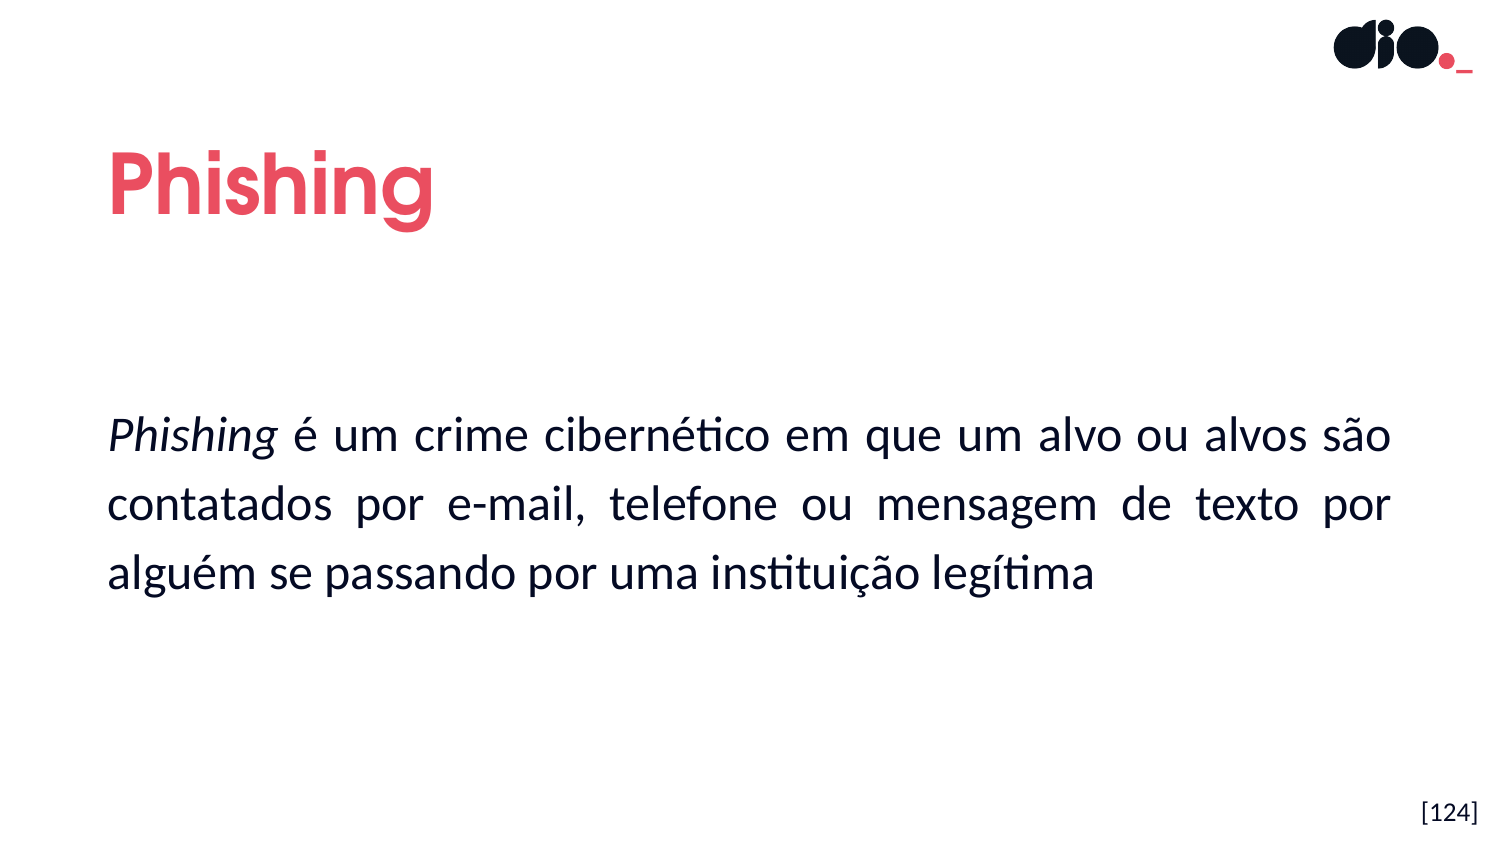

Phishing
Phishing é um crime cibernético em que um alvo ou alvos são contatados por e-mail, telefone ou mensagem de texto por alguém se passando por uma instituição legítima
[124]